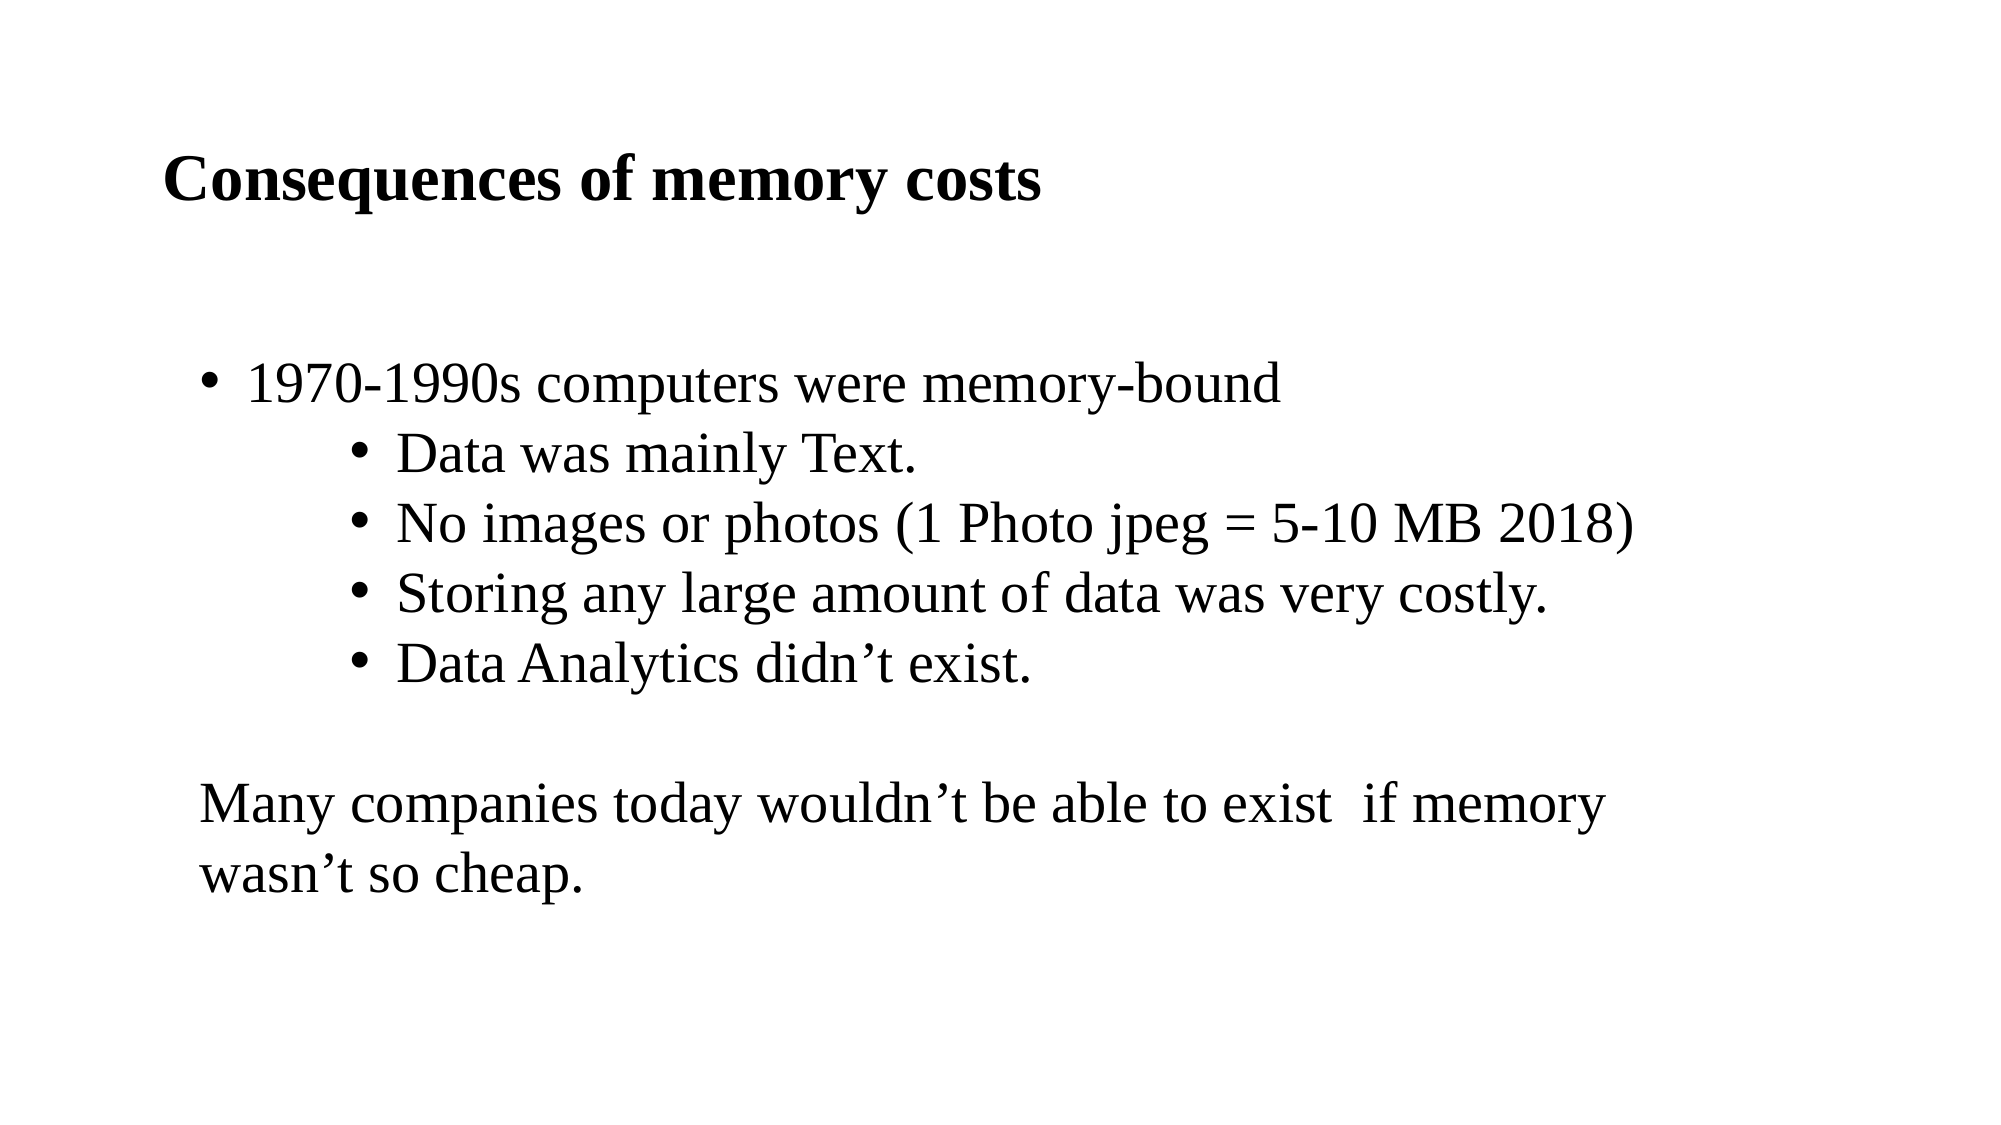

Consequences of memory costs
1970-1990s computers were memory-bound
Data was mainly Text.
No images or photos (1 Photo jpeg = 5-10 MB 2018)
Storing any large amount of data was very costly.
Data Analytics didn’t exist.

Many companies today wouldn’t be able to exist  if memory wasn’t so cheap.